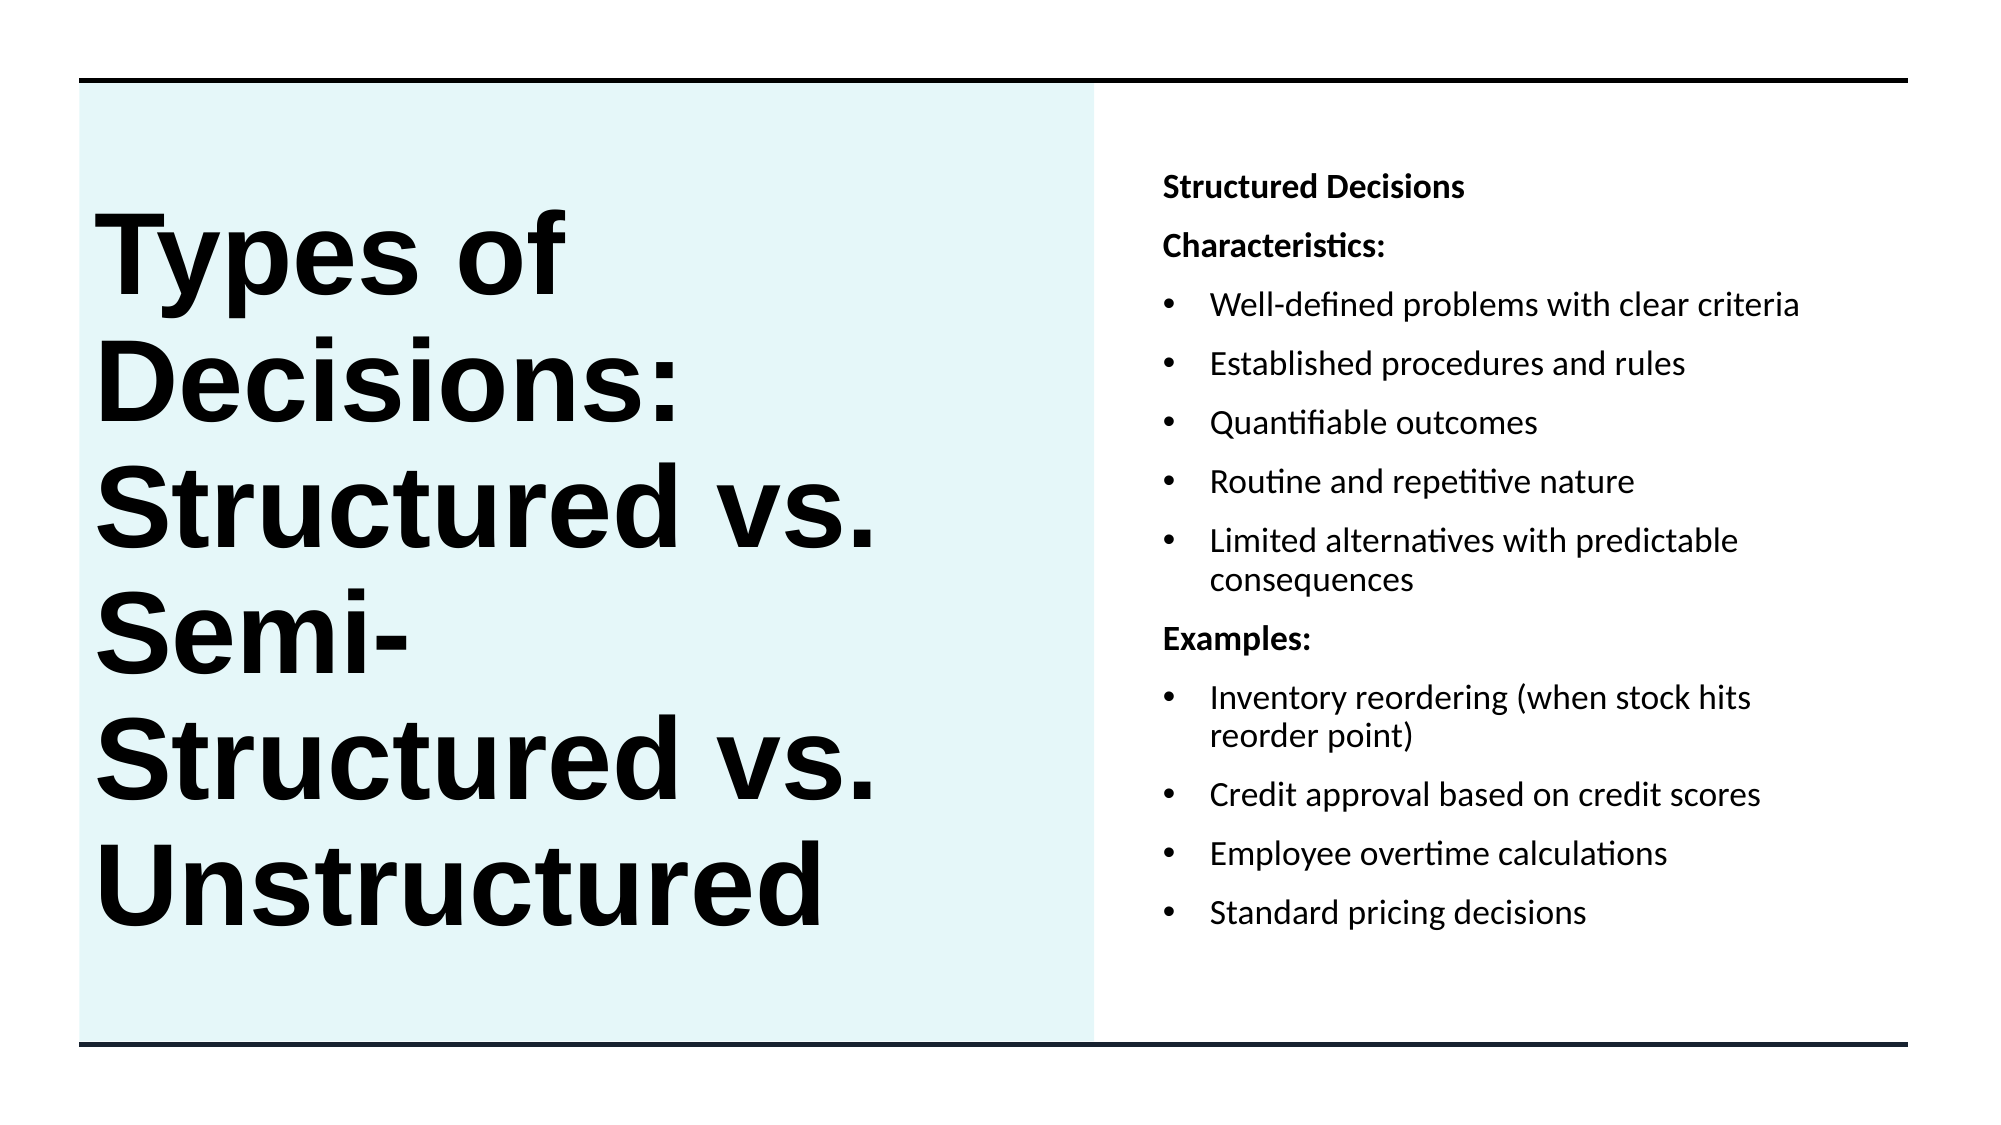

# Types of Decisions: Structured vs. Semi-Structured vs. Unstructured
Structured Decisions
Characteristics:
Well-defined problems with clear criteria
Established procedures and rules
Quantifiable outcomes
Routine and repetitive nature
Limited alternatives with predictable consequences
Examples:
Inventory reordering (when stock hits reorder point)
Credit approval based on credit scores
Employee overtime calculations
Standard pricing decisions